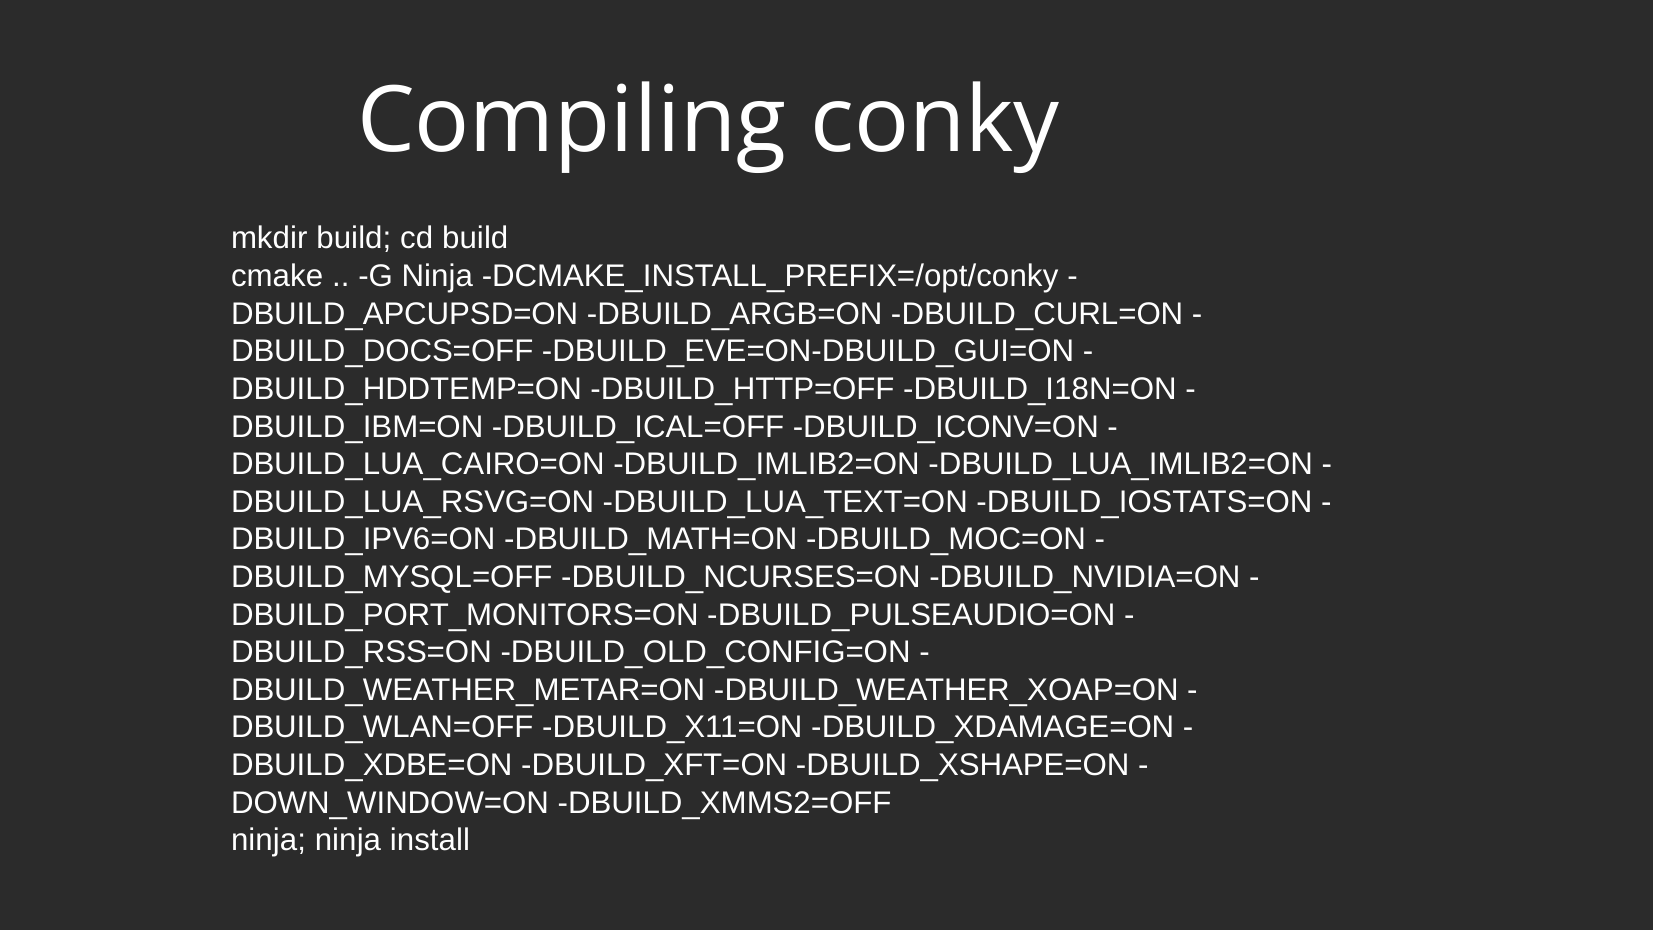

# Compiling conky
mkdir build; cd build
cmake .. -G Ninja -DCMAKE_INSTALL_PREFIX=/opt/conky -DBUILD_APCUPSD=ON -DBUILD_ARGB=ON -DBUILD_CURL=ON -DBUILD_DOCS=OFF -DBUILD_EVE=ON-DBUILD_GUI=ON -DBUILD_HDDTEMP=ON -DBUILD_HTTP=OFF -DBUILD_I18N=ON -DBUILD_IBM=ON -DBUILD_ICAL=OFF -DBUILD_ICONV=ON -DBUILD_LUA_CAIRO=ON -DBUILD_IMLIB2=ON -DBUILD_LUA_IMLIB2=ON -DBUILD_LUA_RSVG=ON -DBUILD_LUA_TEXT=ON -DBUILD_IOSTATS=ON -DBUILD_IPV6=ON -DBUILD_MATH=ON -DBUILD_MOC=ON -DBUILD_MYSQL=OFF -DBUILD_NCURSES=ON -DBUILD_NVIDIA=ON -DBUILD_PORT_MONITORS=ON -DBUILD_PULSEAUDIO=ON -DBUILD_RSS=ON -DBUILD_OLD_CONFIG=ON -DBUILD_WEATHER_METAR=ON -DBUILD_WEATHER_XOAP=ON -DBUILD_WLAN=OFF -DBUILD_X11=ON -DBUILD_XDAMAGE=ON -DBUILD_XDBE=ON -DBUILD_XFT=ON -DBUILD_XSHAPE=ON -DOWN_WINDOW=ON -DBUILD_XMMS2=OFF
ninja; ninja install